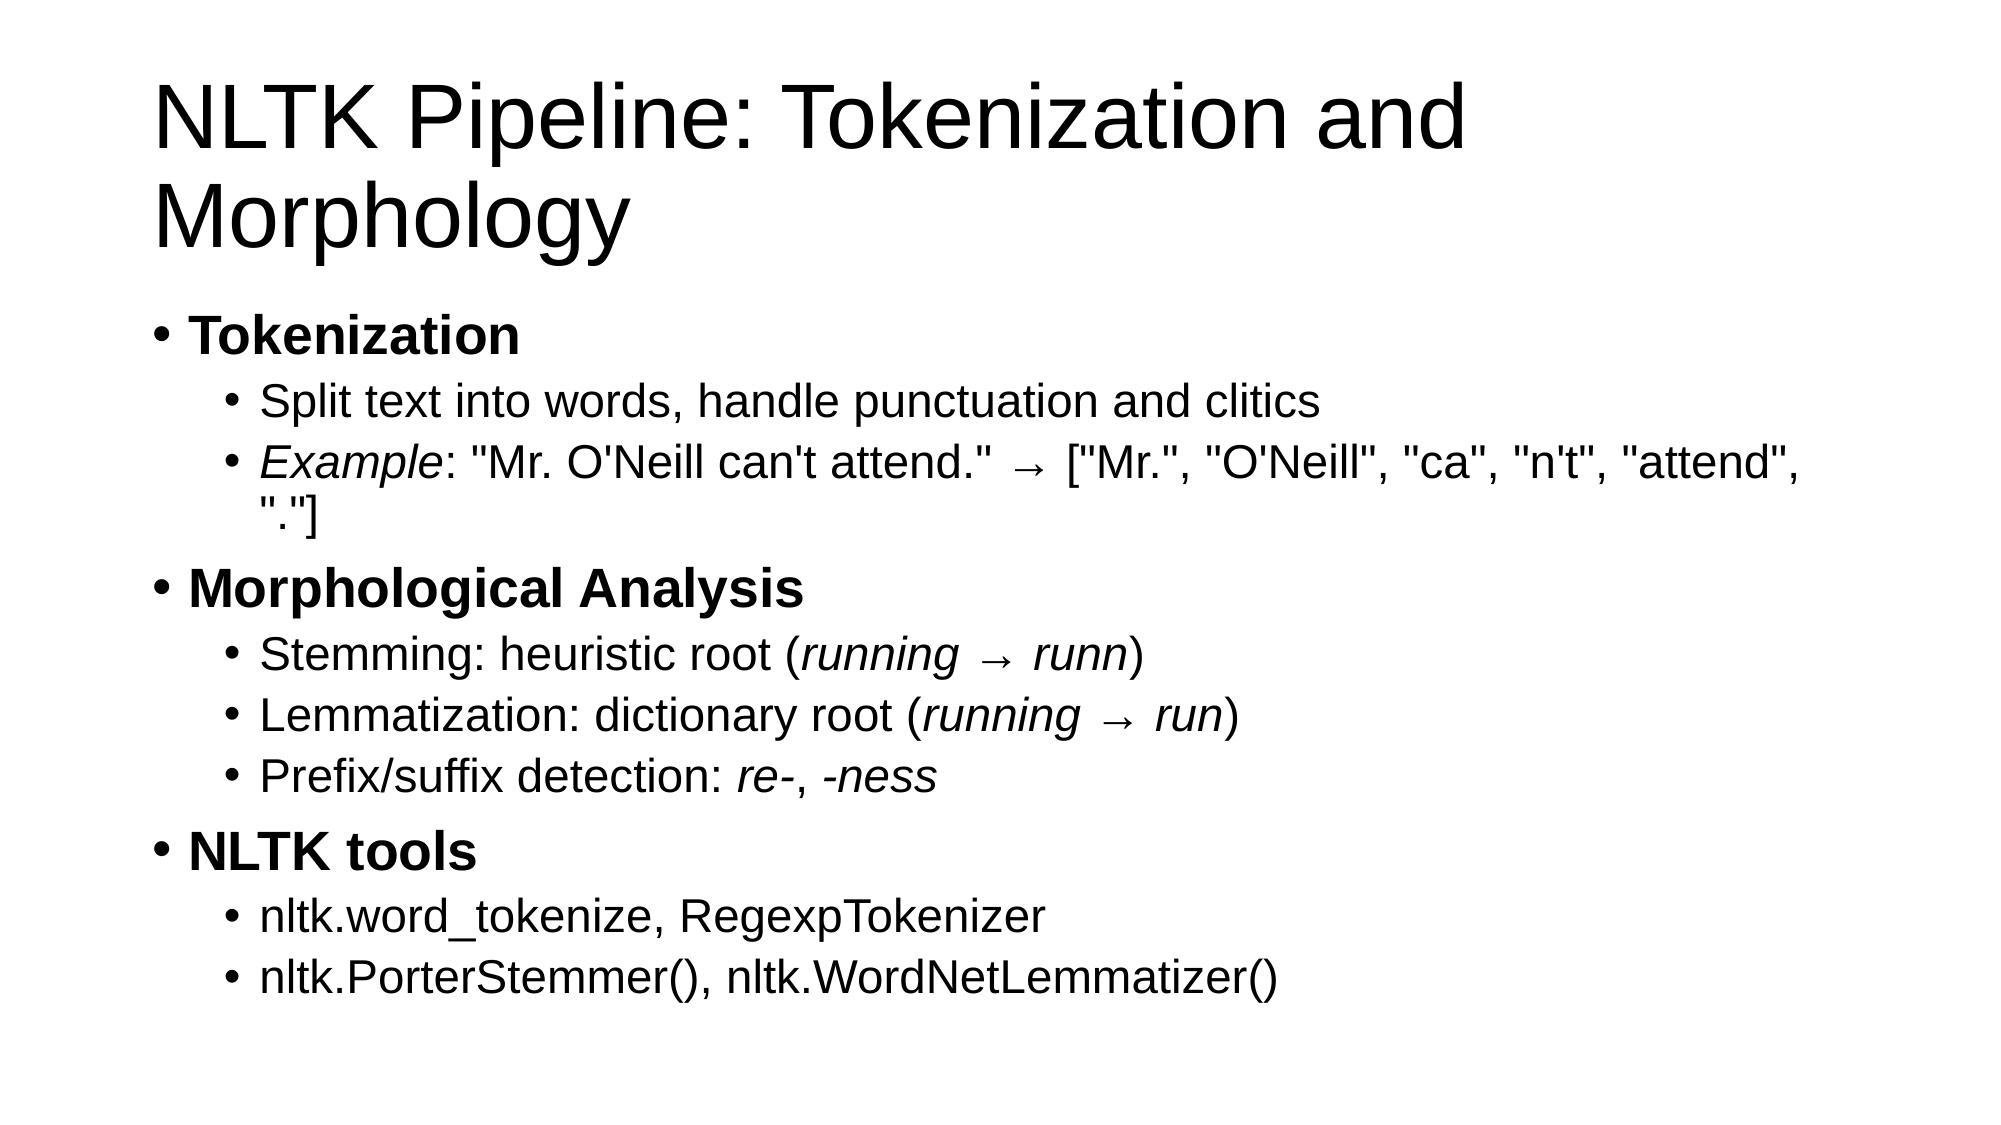

# NLTK Pipeline: Tokenization and Morphology
Tokenization
Split text into words, handle punctuation and clitics
Example: "Mr. O'Neill can't attend." → ["Mr.", "O'Neill", "ca", "n't", "attend", "."]
Morphological Analysis
Stemming: heuristic root (running → runn)
Lemmatization: dictionary root (running → run)
Prefix/suffix detection: re-, -ness
NLTK tools
nltk.word_tokenize, RegexpTokenizer
nltk.PorterStemmer(), nltk.WordNetLemmatizer()